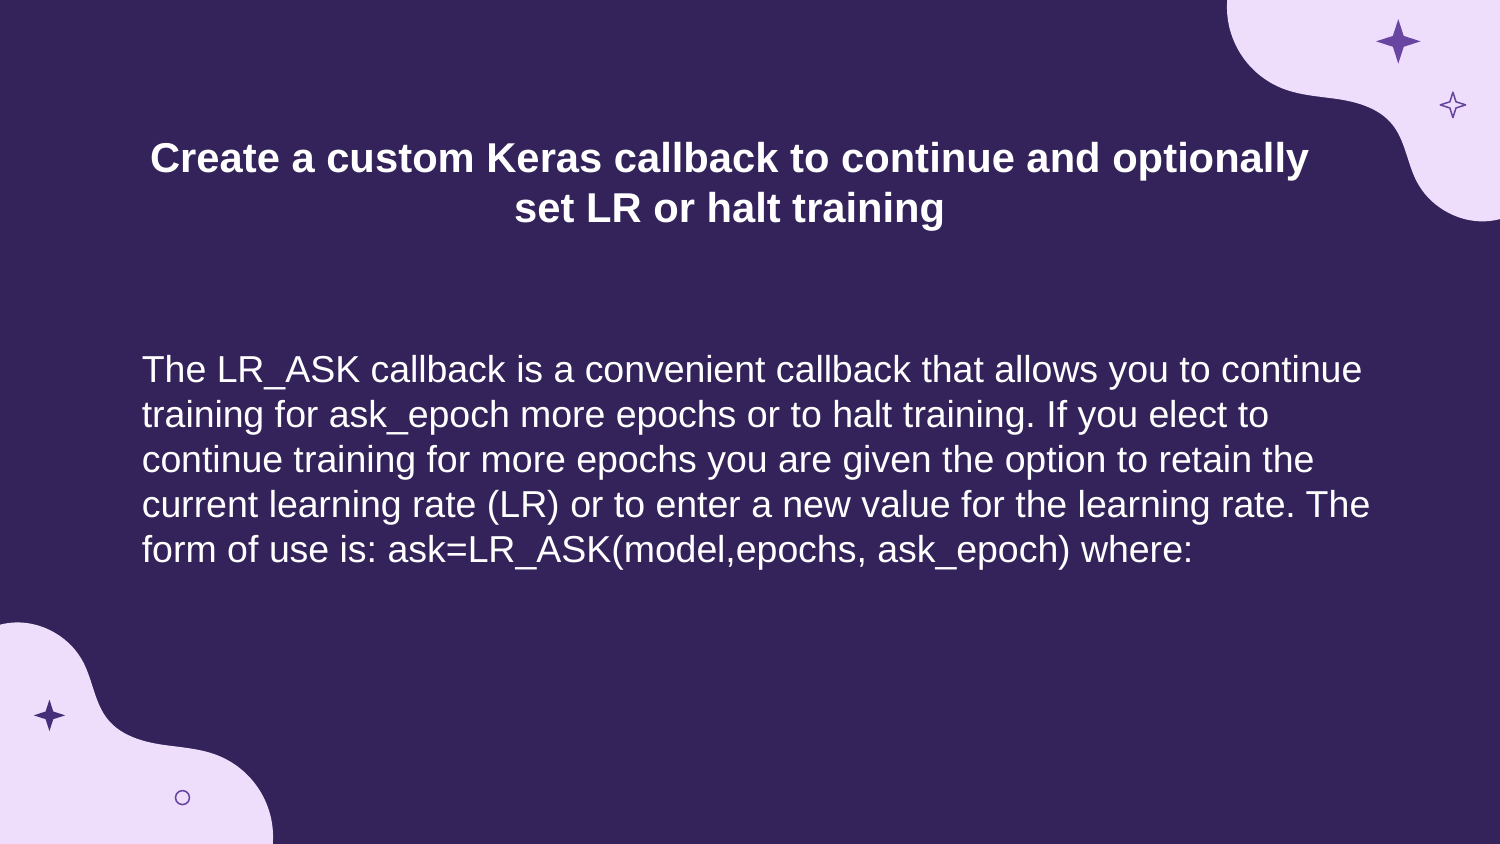

Create a custom Keras callback to continue and optionally set LR or halt training
The LR_ASK callback is a convenient callback that allows you to continue training for ask_epoch more epochs or to halt training. If you elect to continue training for more epochs you are given the option to retain the current learning rate (LR) or to enter a new value for the learning rate. The form of use is: ask=LR_ASK(model,epochs, ask_epoch) where: